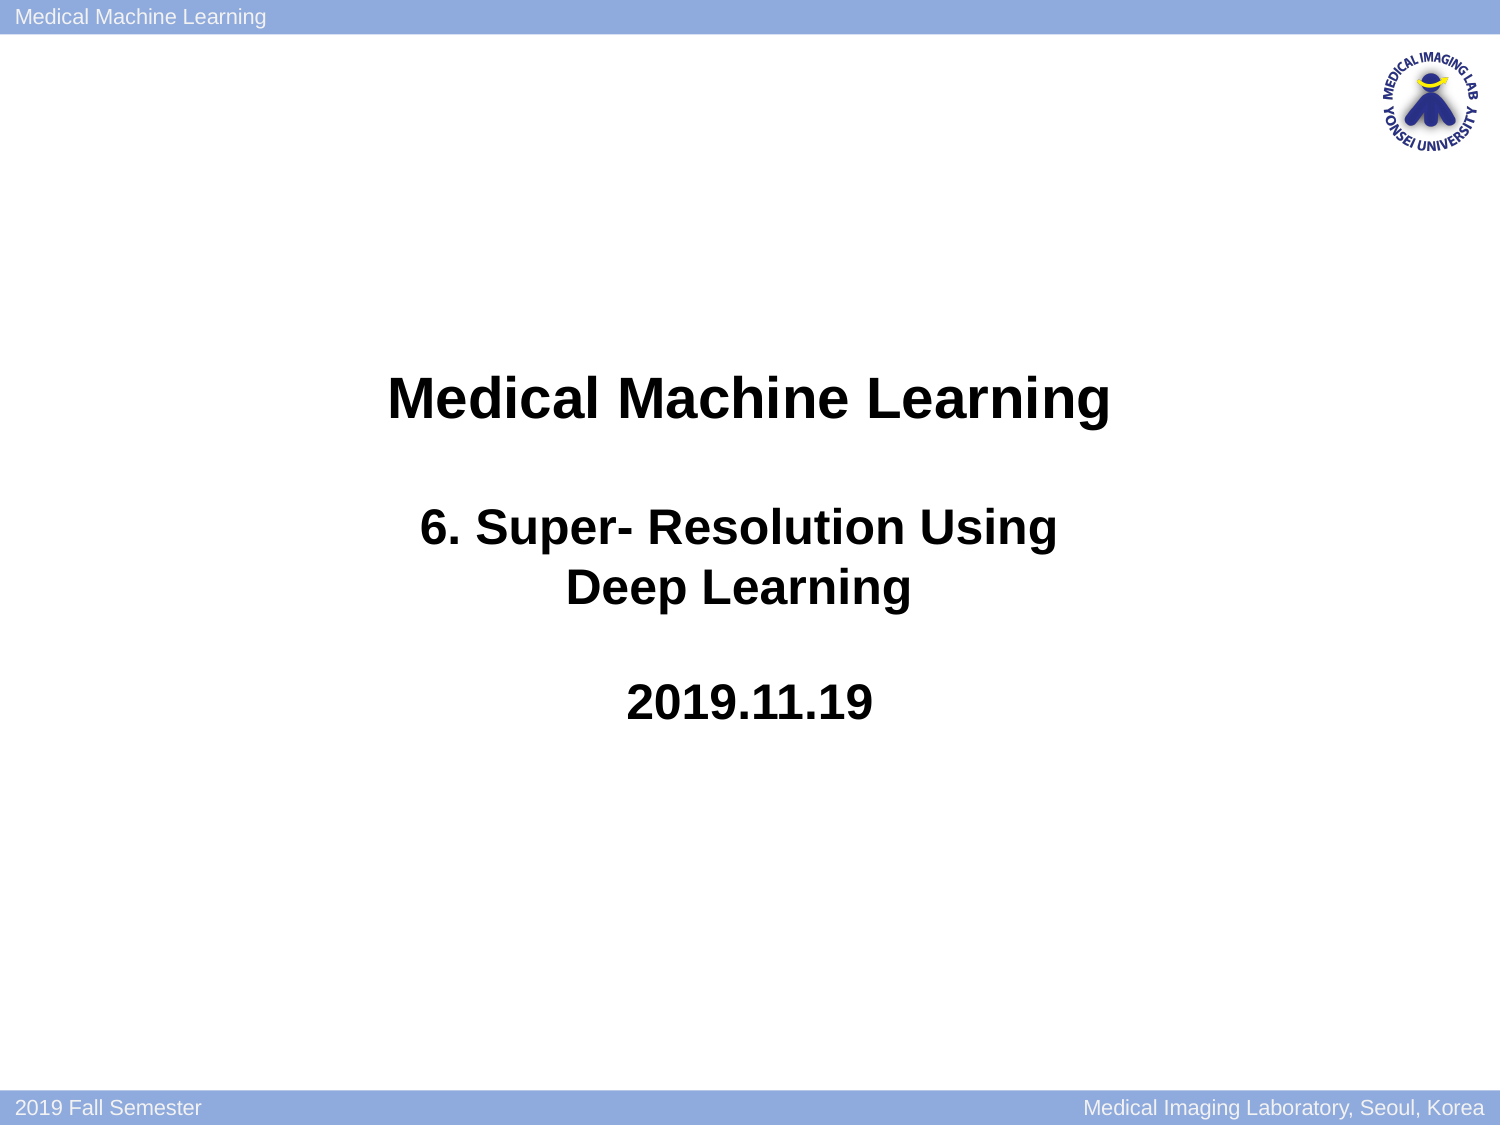

Medical Machine Learning
6. Super- Resolution Using Deep Learning
2019.11.19